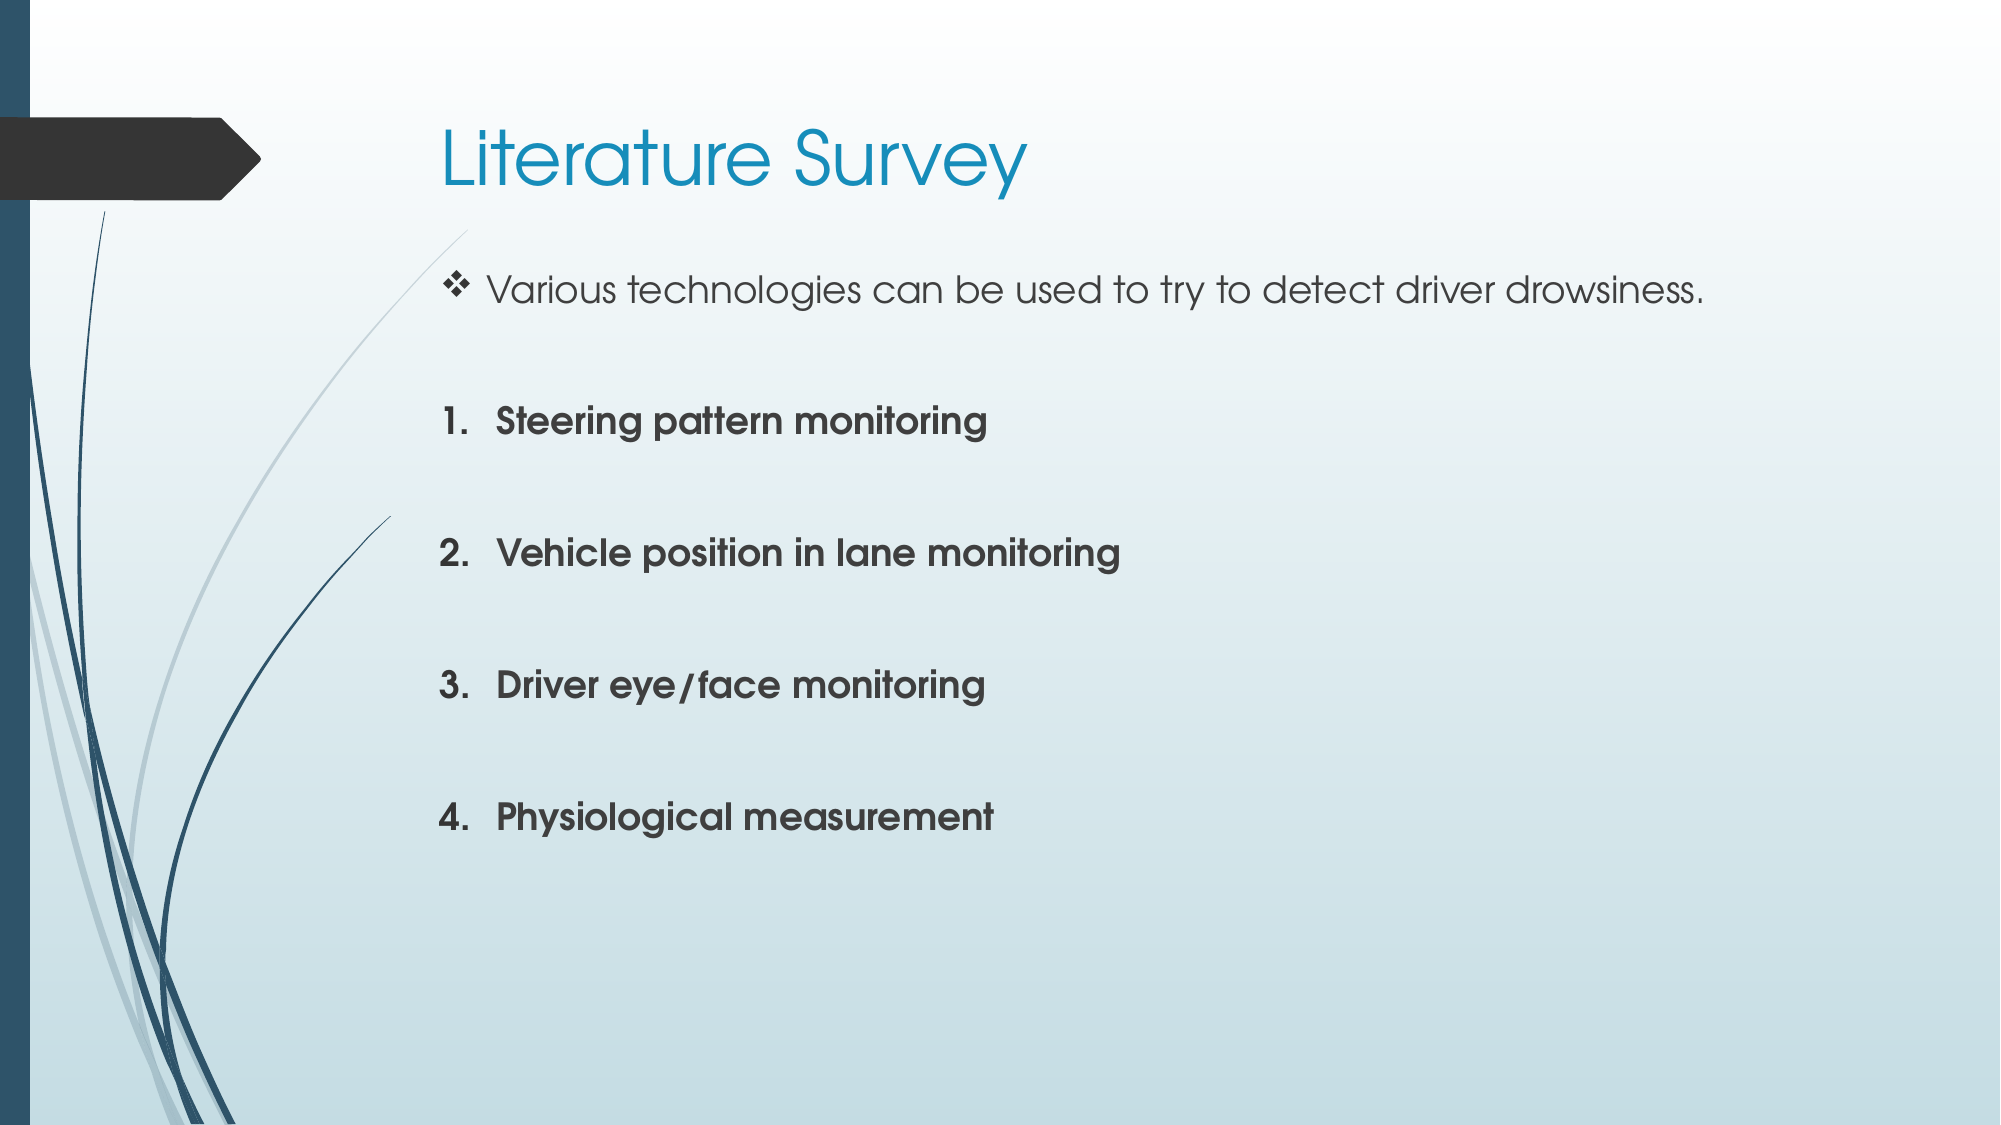

# Literature Survey
4
Various technologies can be used to try to detect driver drowsiness.

Steering pattern monitoring

Vehicle position in lane monitoring

Driver eye/face monitoring

Physiological measurement